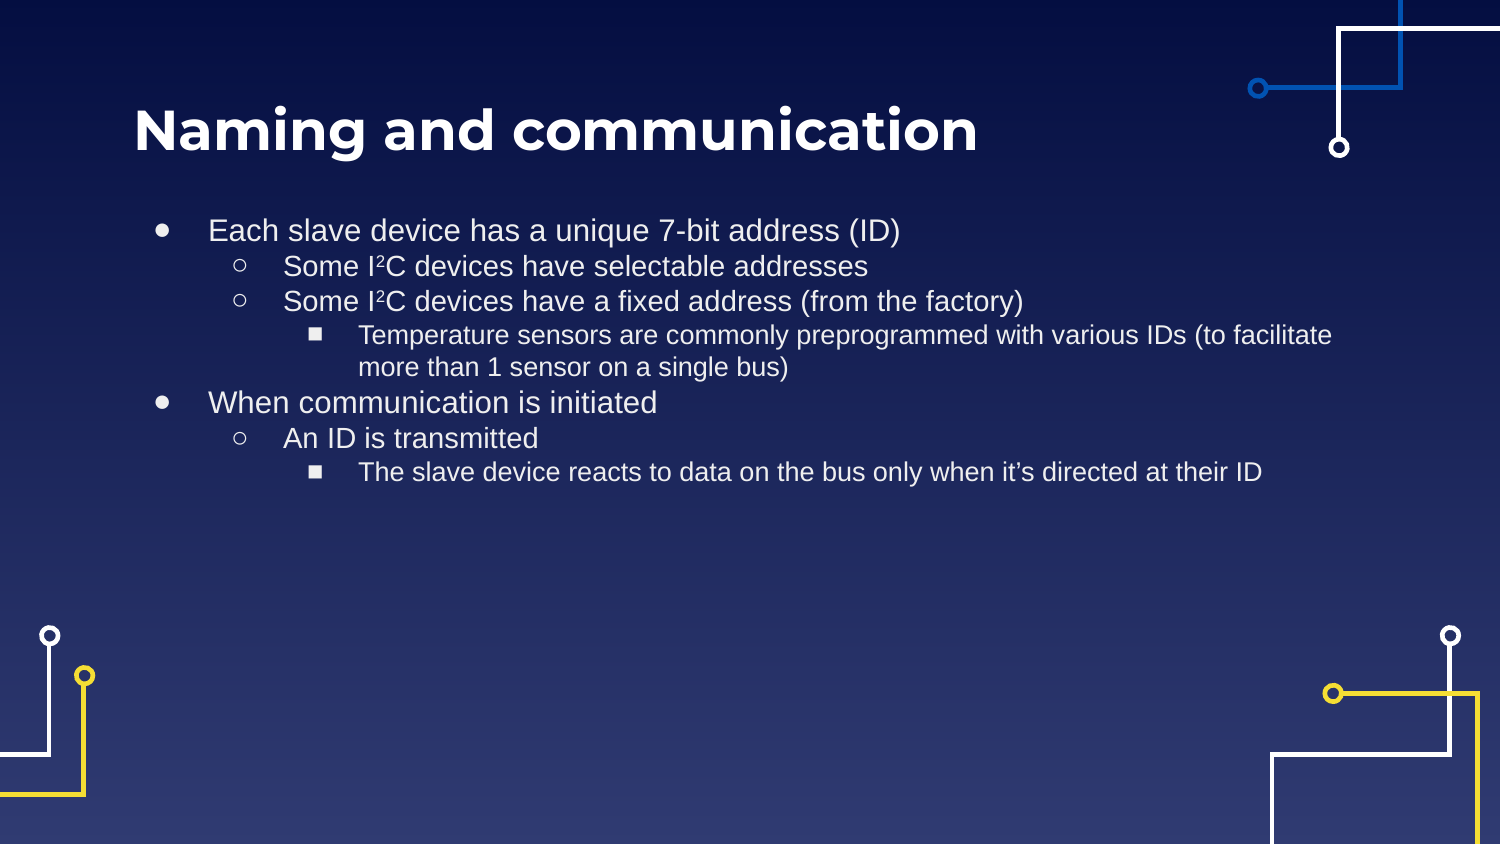

# Naming and communication
Each slave device has a unique 7-bit address (ID)
Some I2C devices have selectable addresses
Some I2C devices have a fixed address (from the factory)
Temperature sensors are commonly preprogrammed with various IDs (to facilitate more than 1 sensor on a single bus)
When communication is initiated
An ID is transmitted
The slave device reacts to data on the bus only when it’s directed at their ID